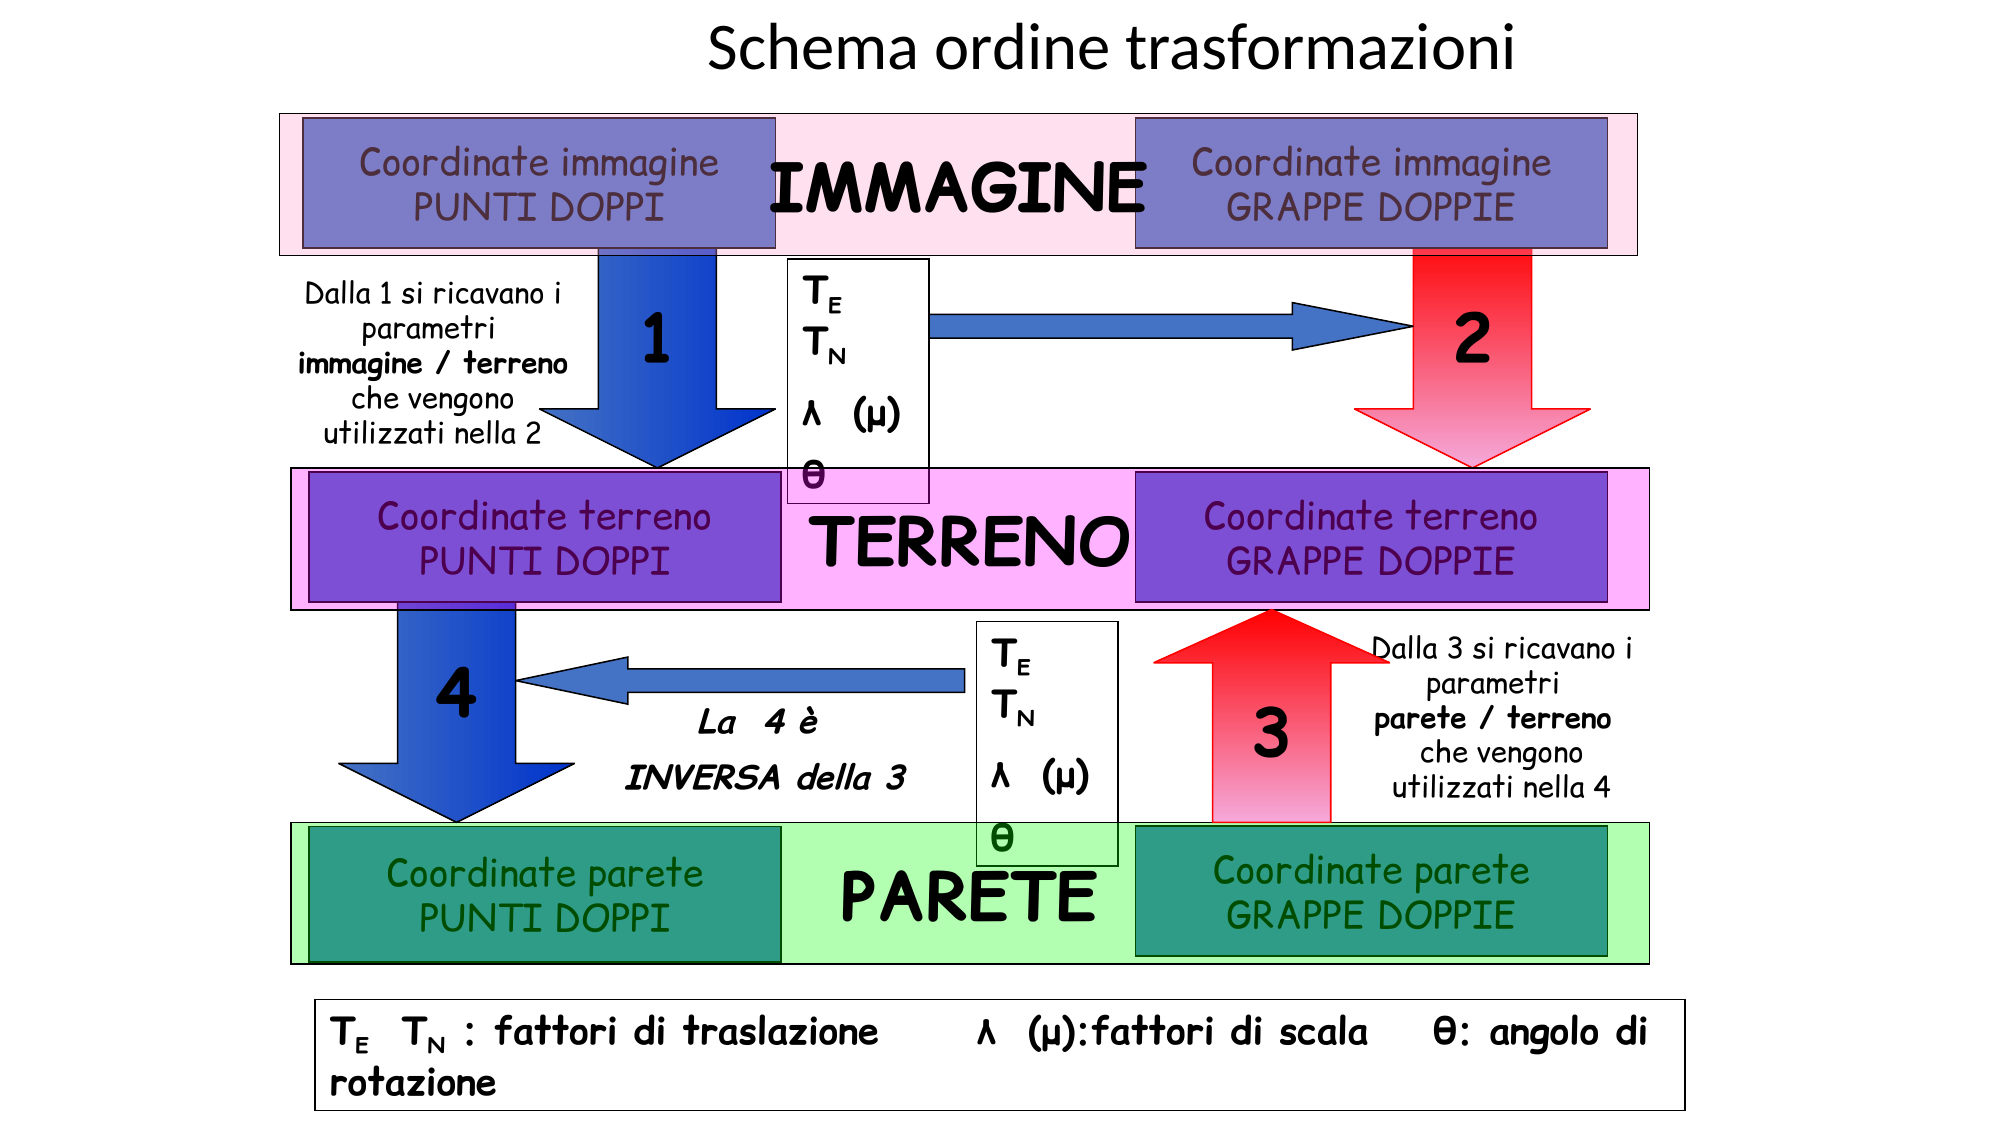

# Schema ordine trasformazioni
IMMAGINE
Coordinate immagine
PUNTI DOPPI
Coordinate immagine
GRAPPE DOPPIE
1
2
TE  TN
λ  (μ)
θ
Dalla 1 si ricavano i parametri
immagine / terreno
che vengono utilizzati nella 2

TERRENO
Coordinate terreno
PUNTI DOPPI
Coordinate terreno
GRAPPE DOPPIE
4
3
TE  TN
λ  (μ)
θ
Dalla 3 si ricavano i parametri
parete / terreno
che vengono utilizzati nella 4

La  4 è
INVERSA della 3
PARETE
Coordinate parete
GRAPPE DOPPIE
Coordinate parete
PUNTI DOPPI
TE  TN : fattori di traslazione      λ  (μ):fattori di scala    θ: angolo di rotazione